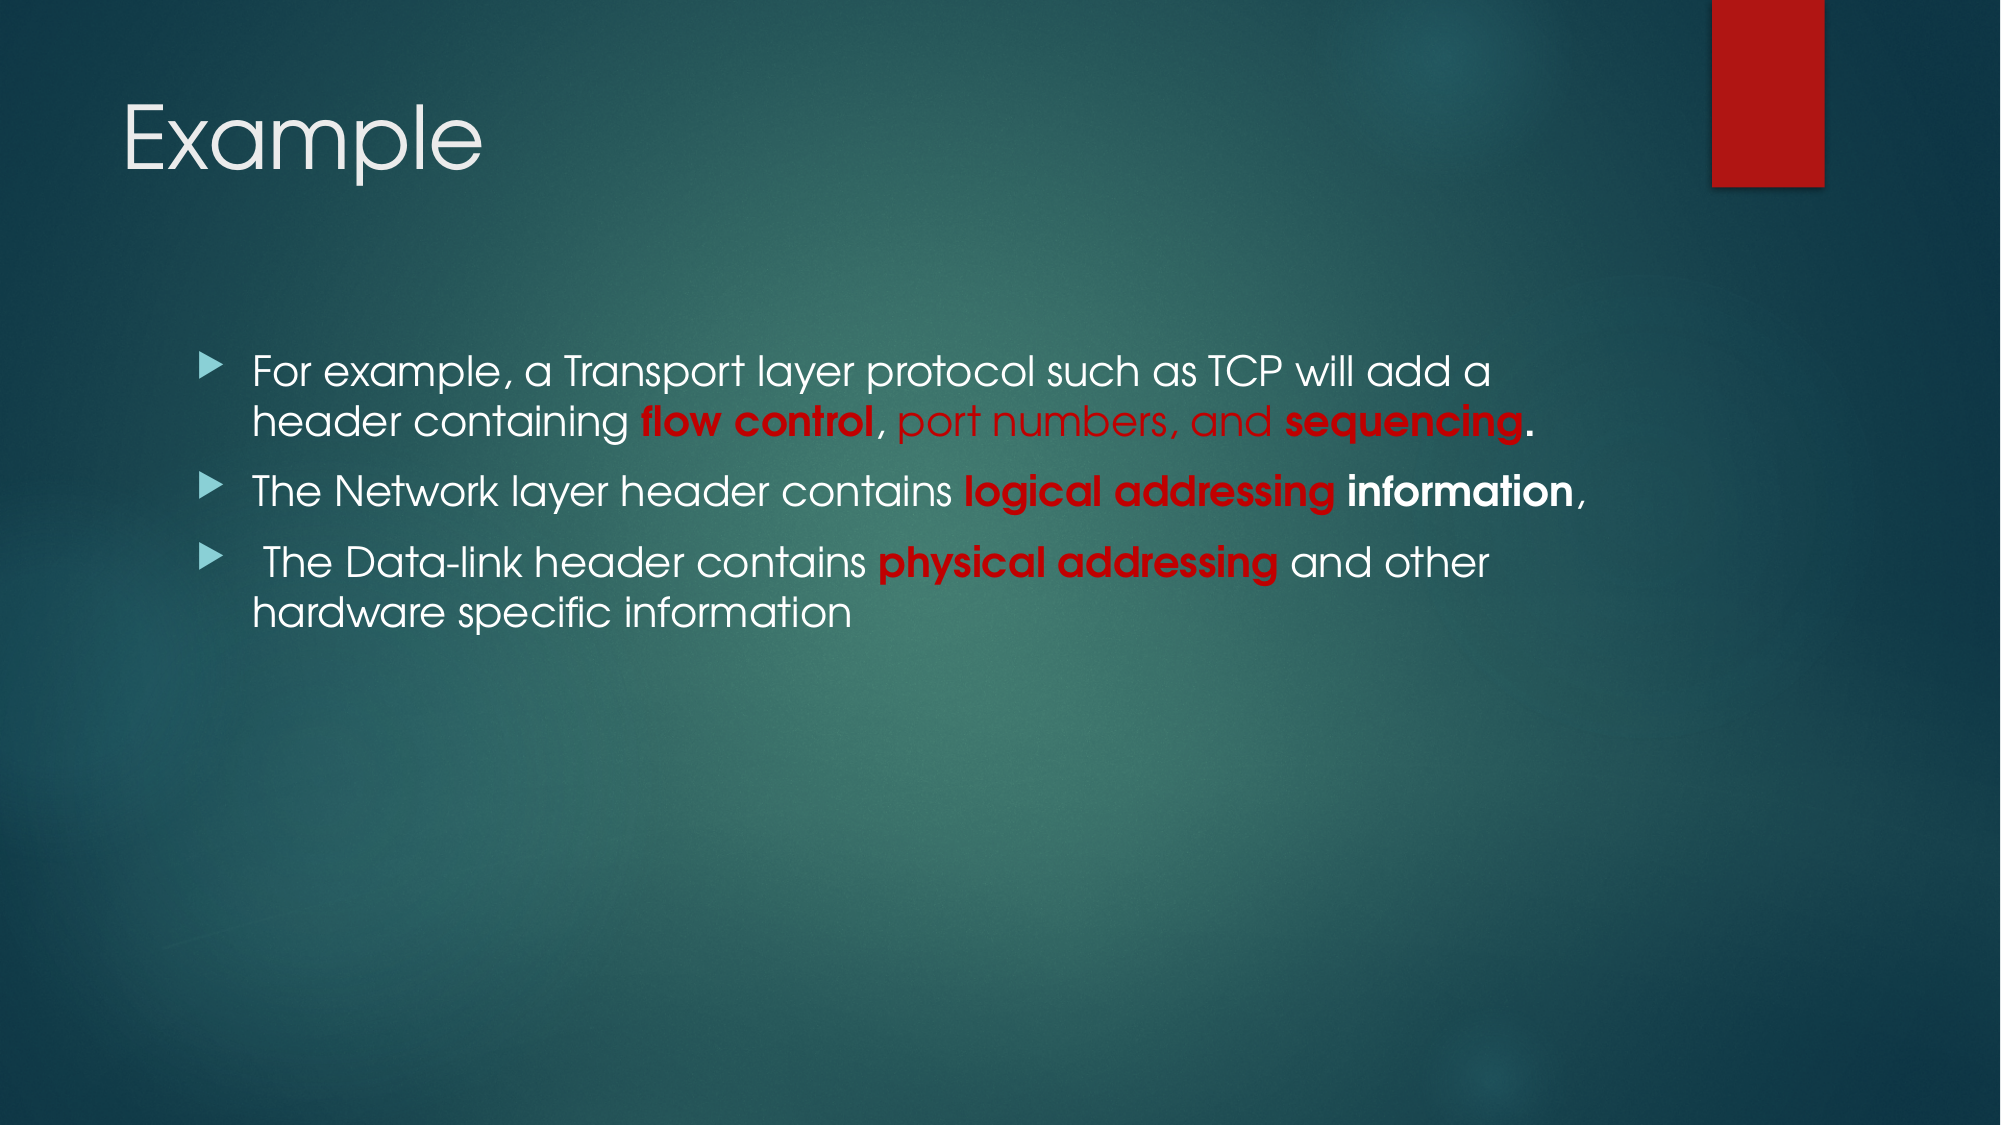

# Example
For example, a Transport layer protocol such as TCP will add a header containing flow control, port numbers, and sequencing.
The Network layer header contains logical addressing information,
 The Data-link header contains physical addressing and other hardware specific information